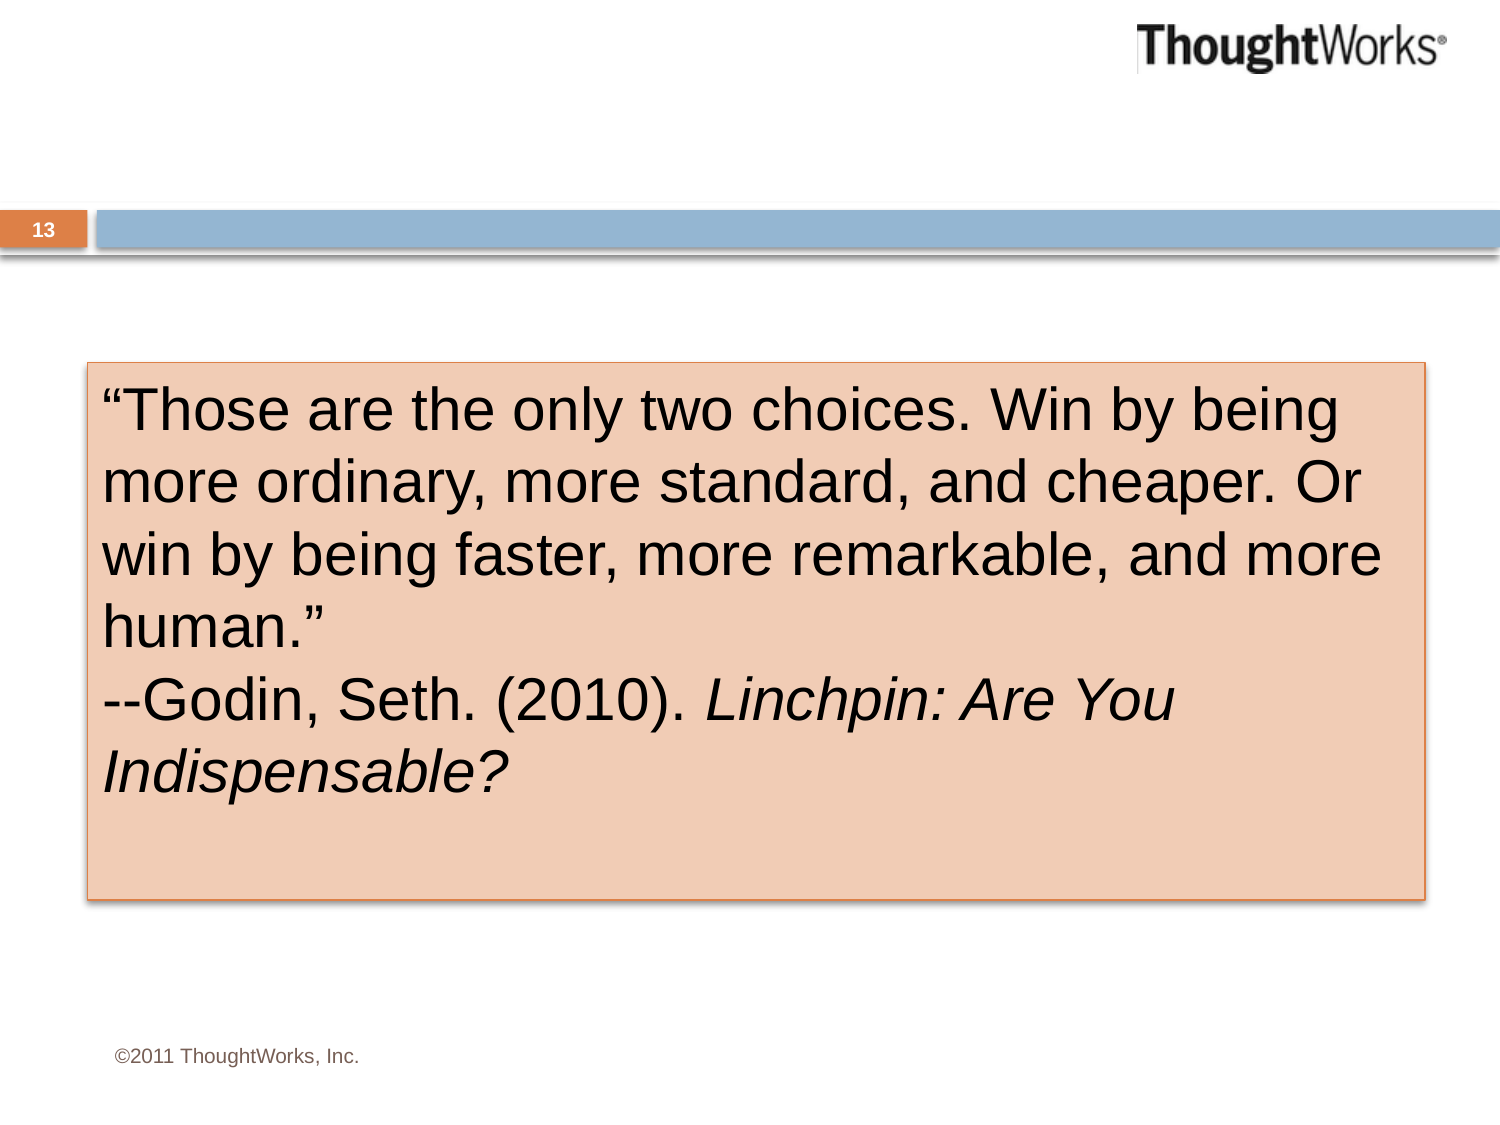

13
“Those are the only two choices. Win by being more ordinary, more standard, and cheaper. Or win by being faster, more remarkable, and more human.”
--Godin, Seth. (2010). Linchpin: Are You Indispensable?
©2011 ThoughtWorks, Inc.